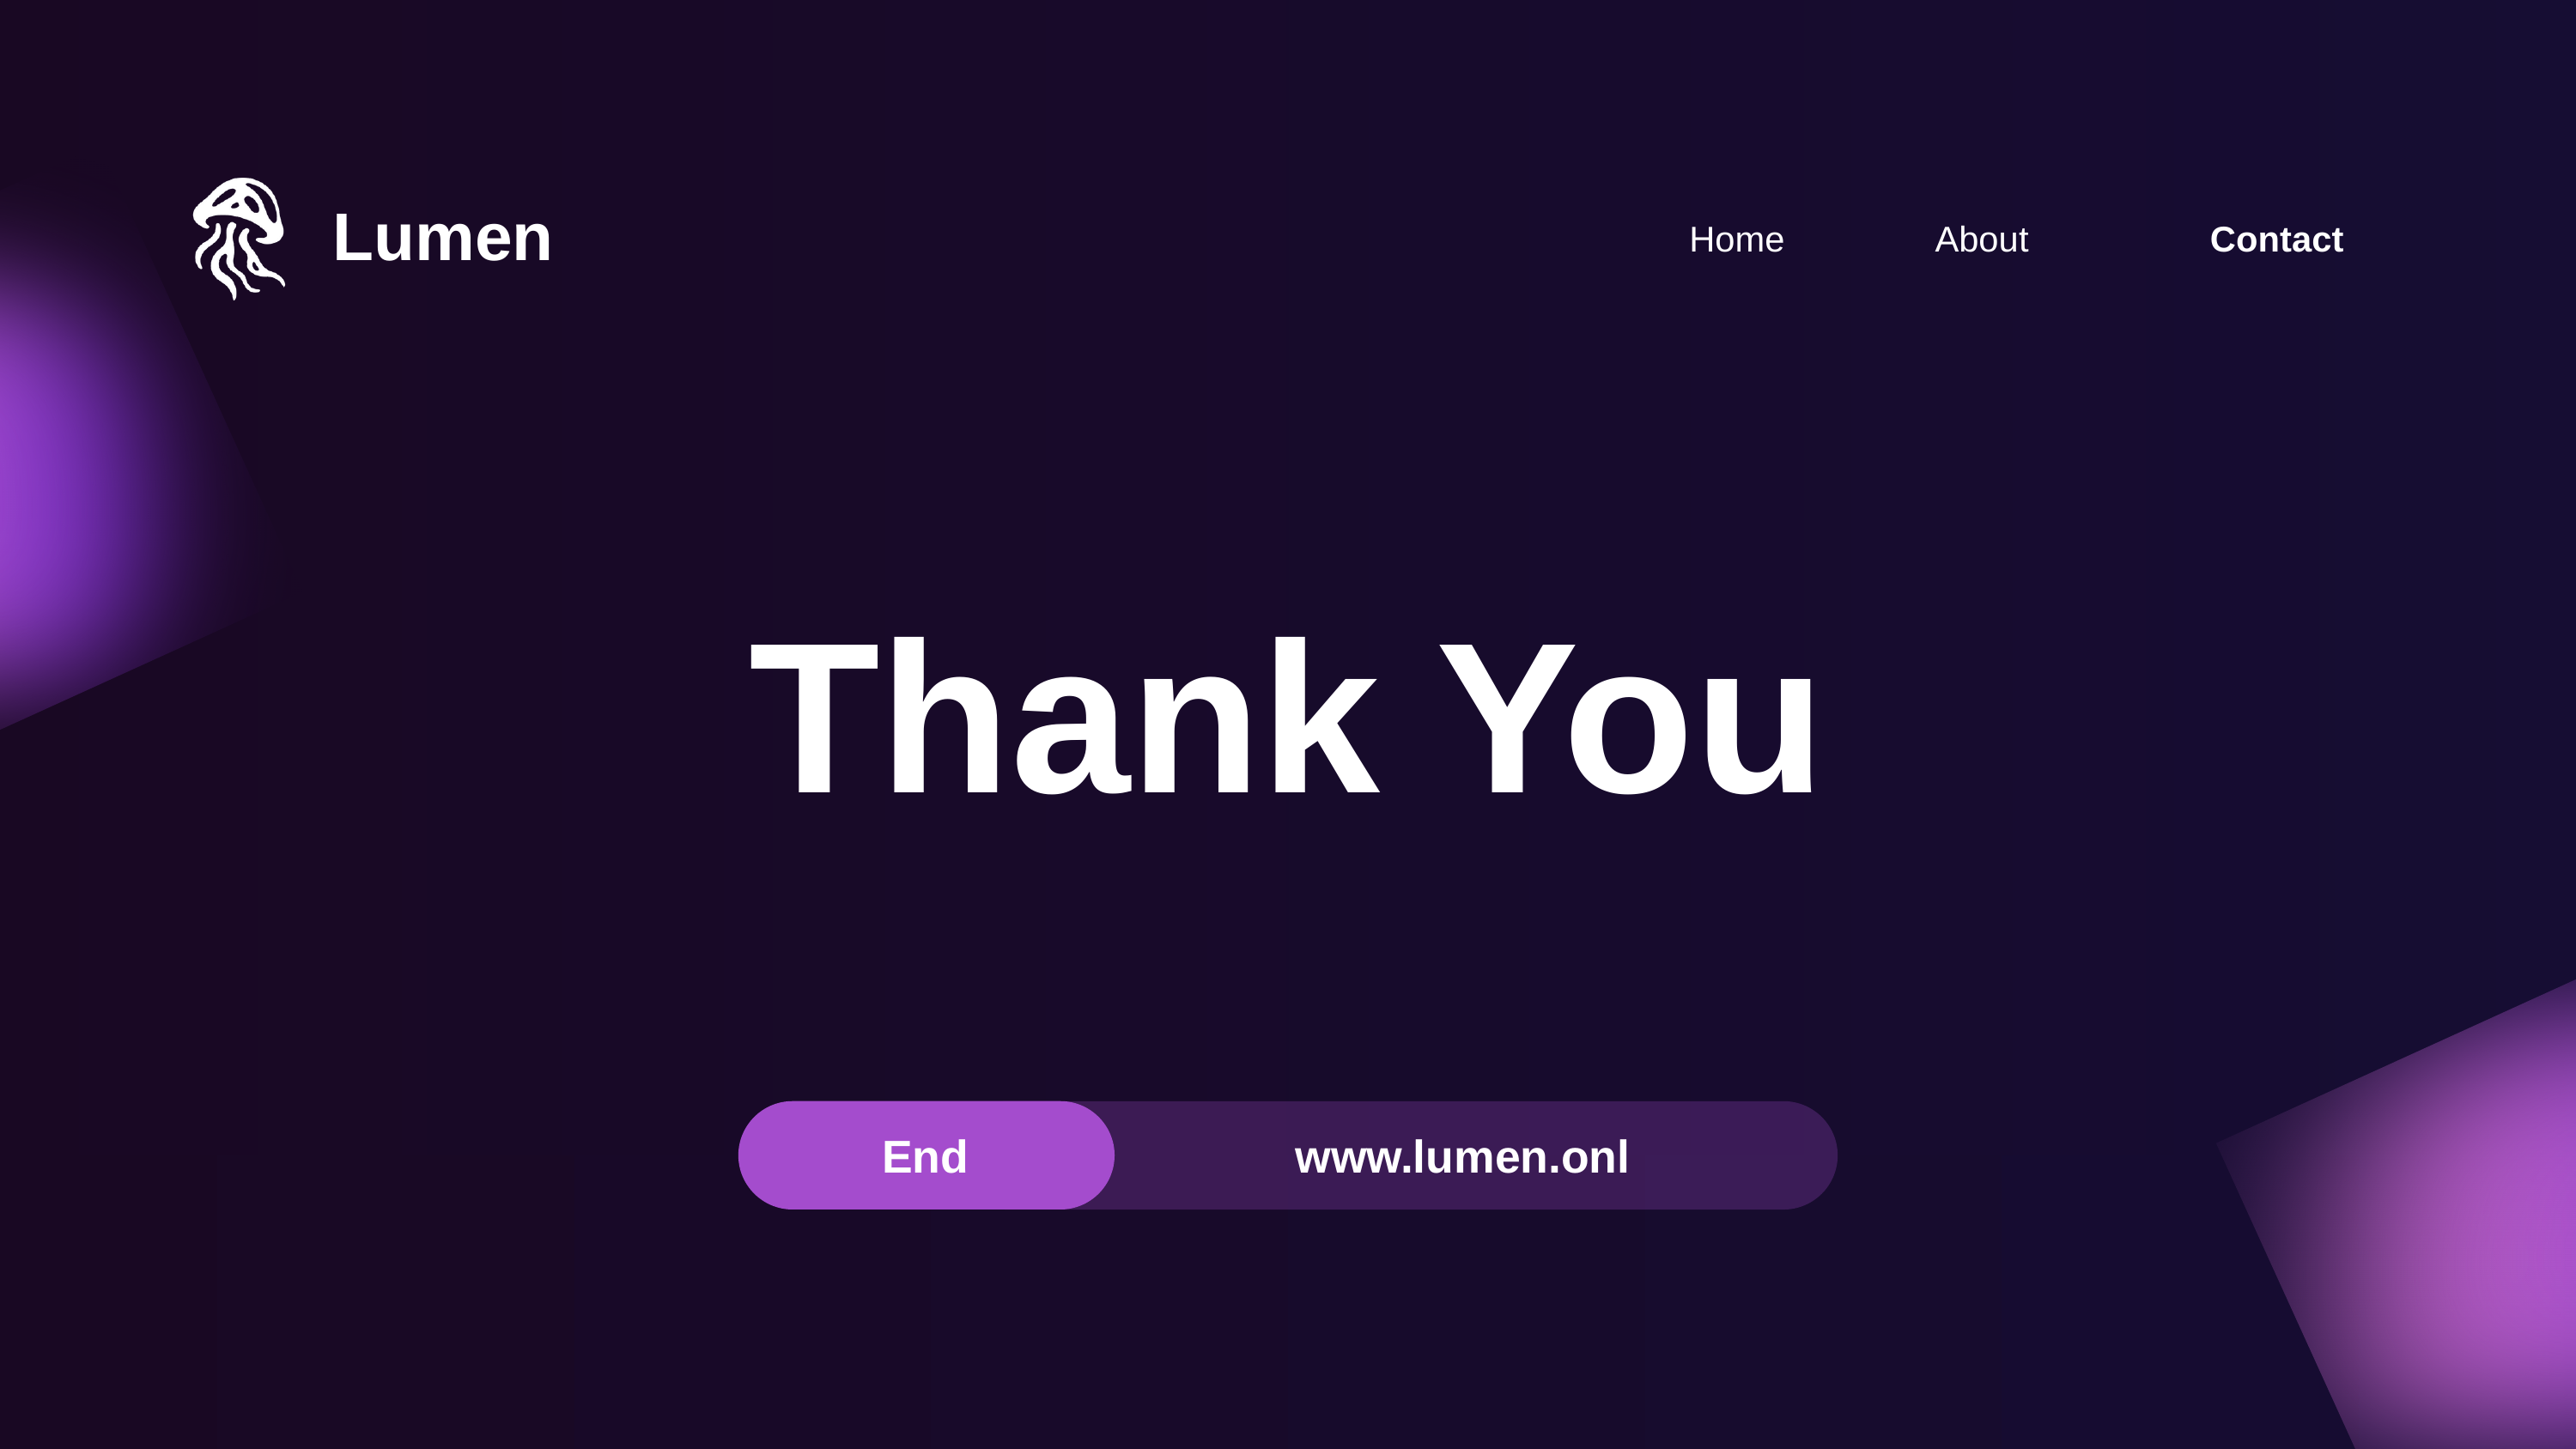

Lumen

Home
About
Contact
Thank You

End
www.lumen.onl